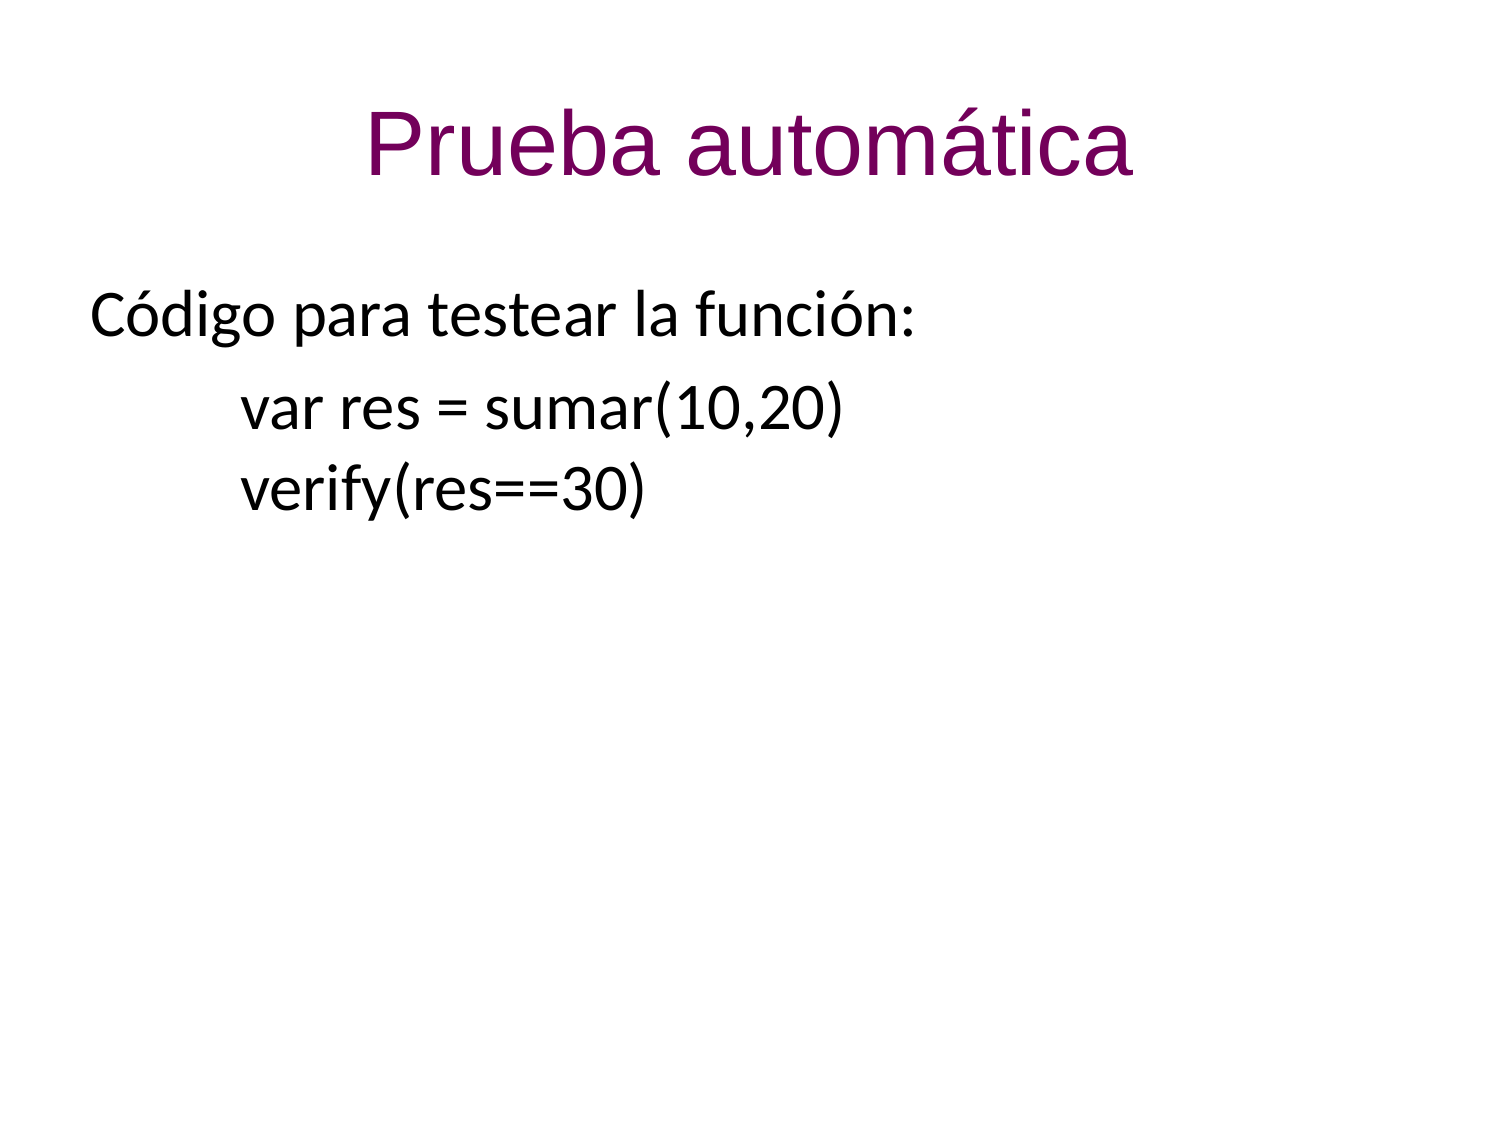

# Prueba automática
Código para testear la función:
	var res = sumar(10,20)
	verify(res==30)